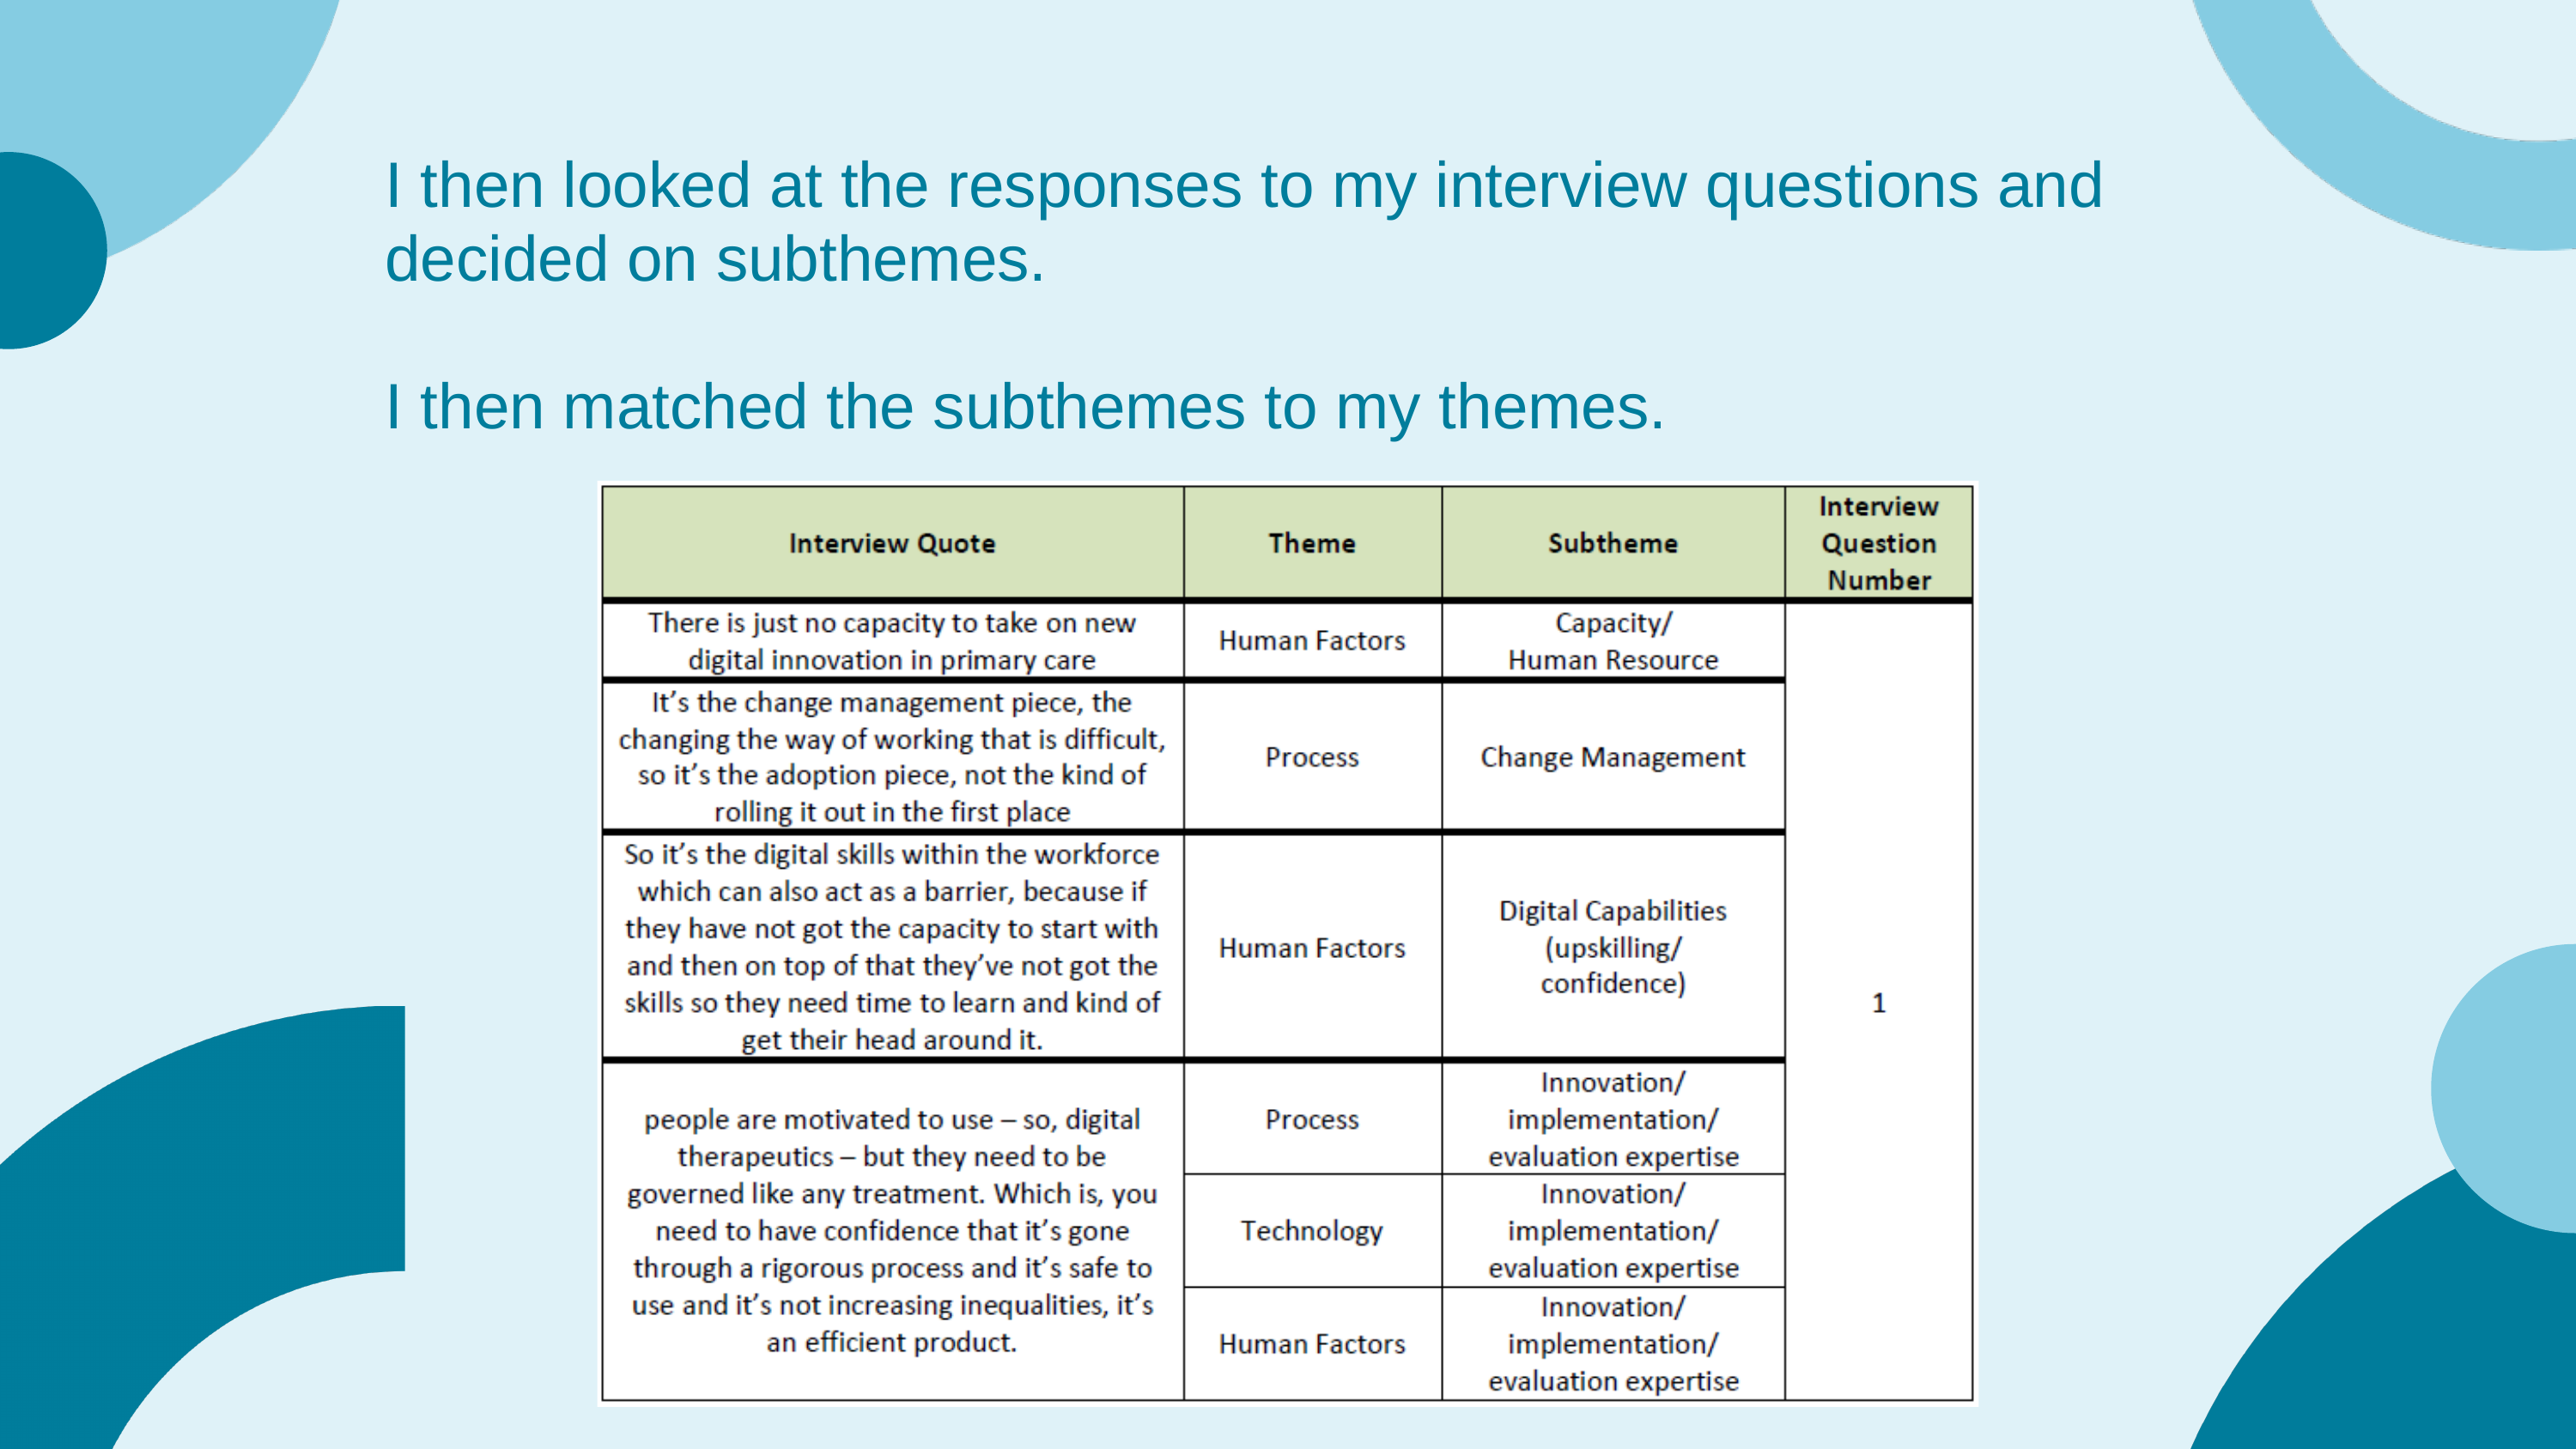

I then looked at the responses to my interview questions and decided on subthemes.

I then matched the subthemes to my themes.